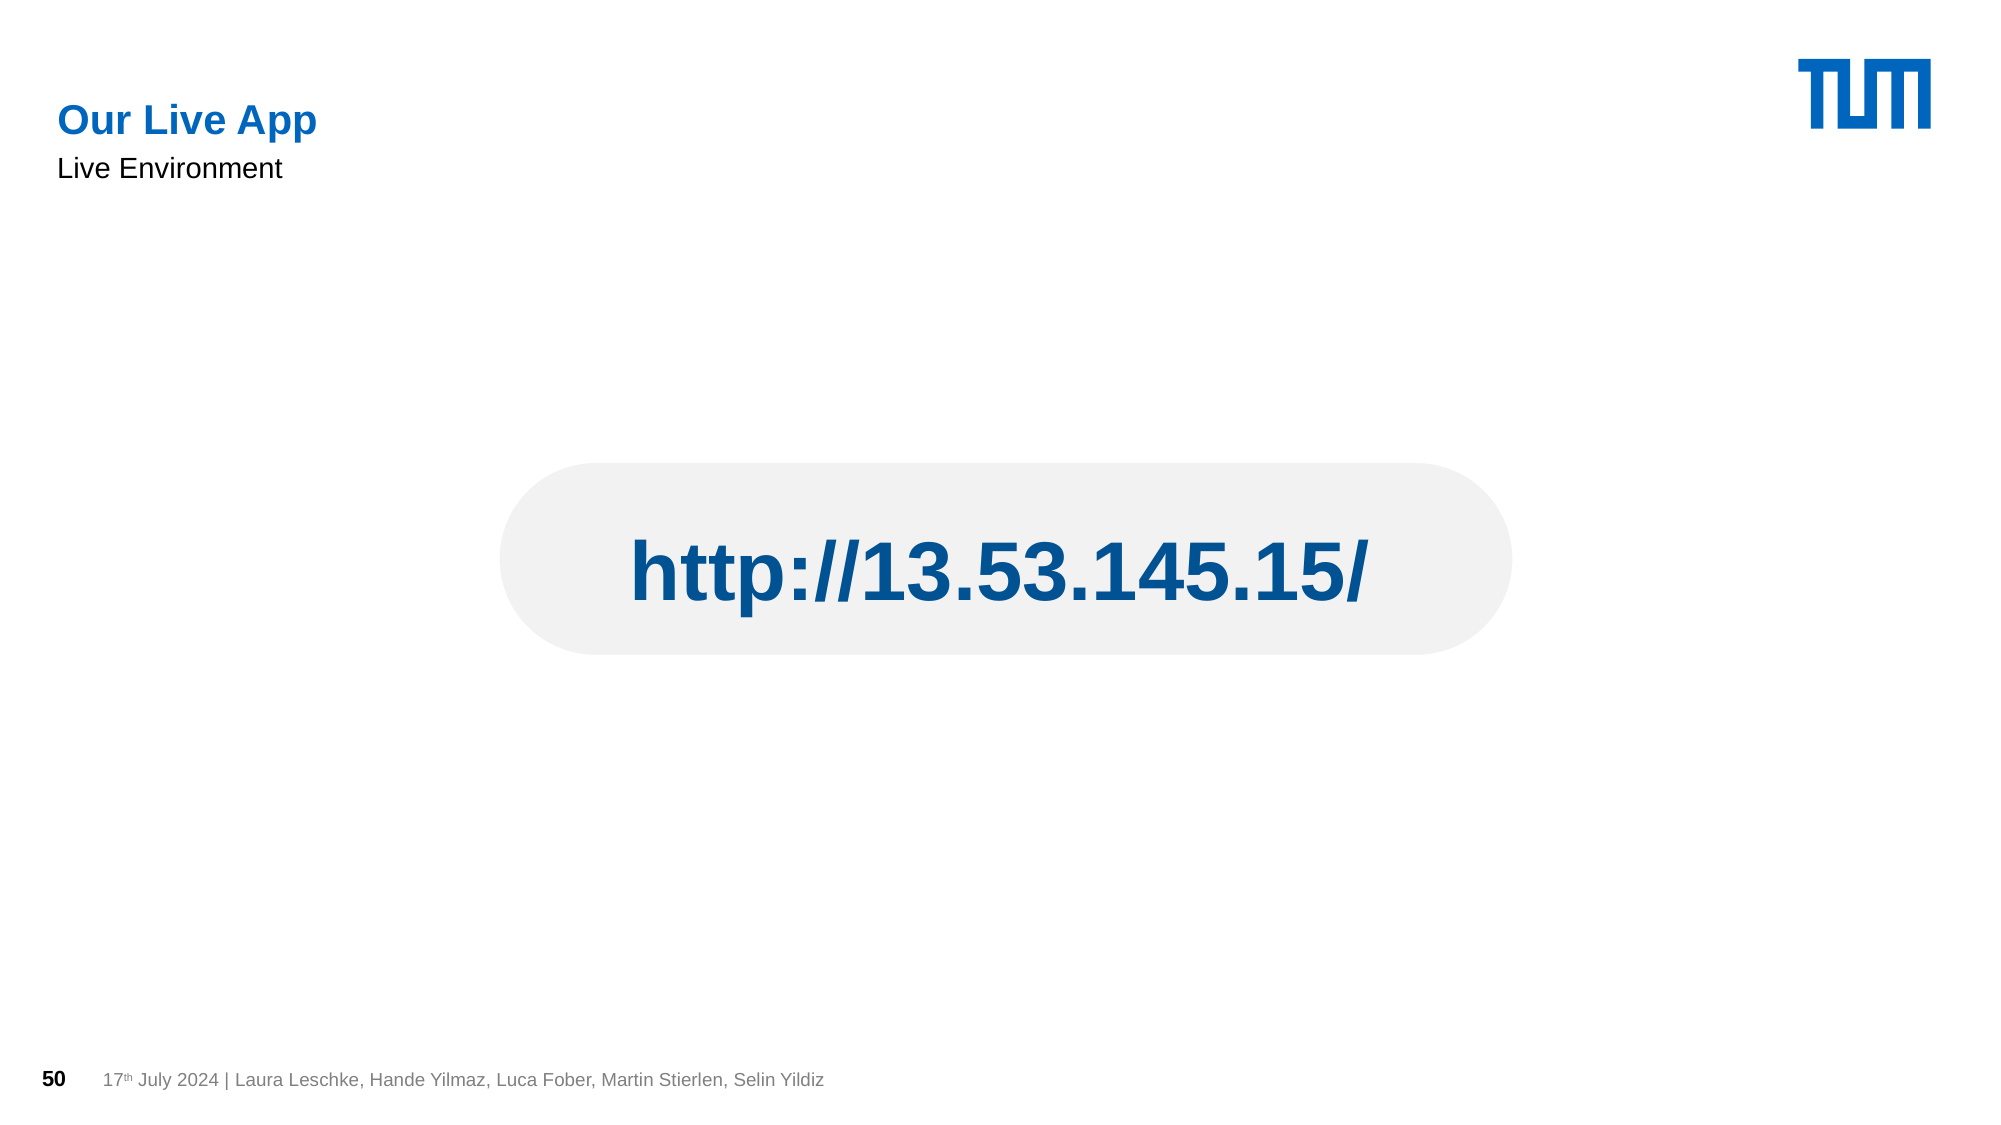

# Our Live App
Live Environment

http://13.53.145.15/